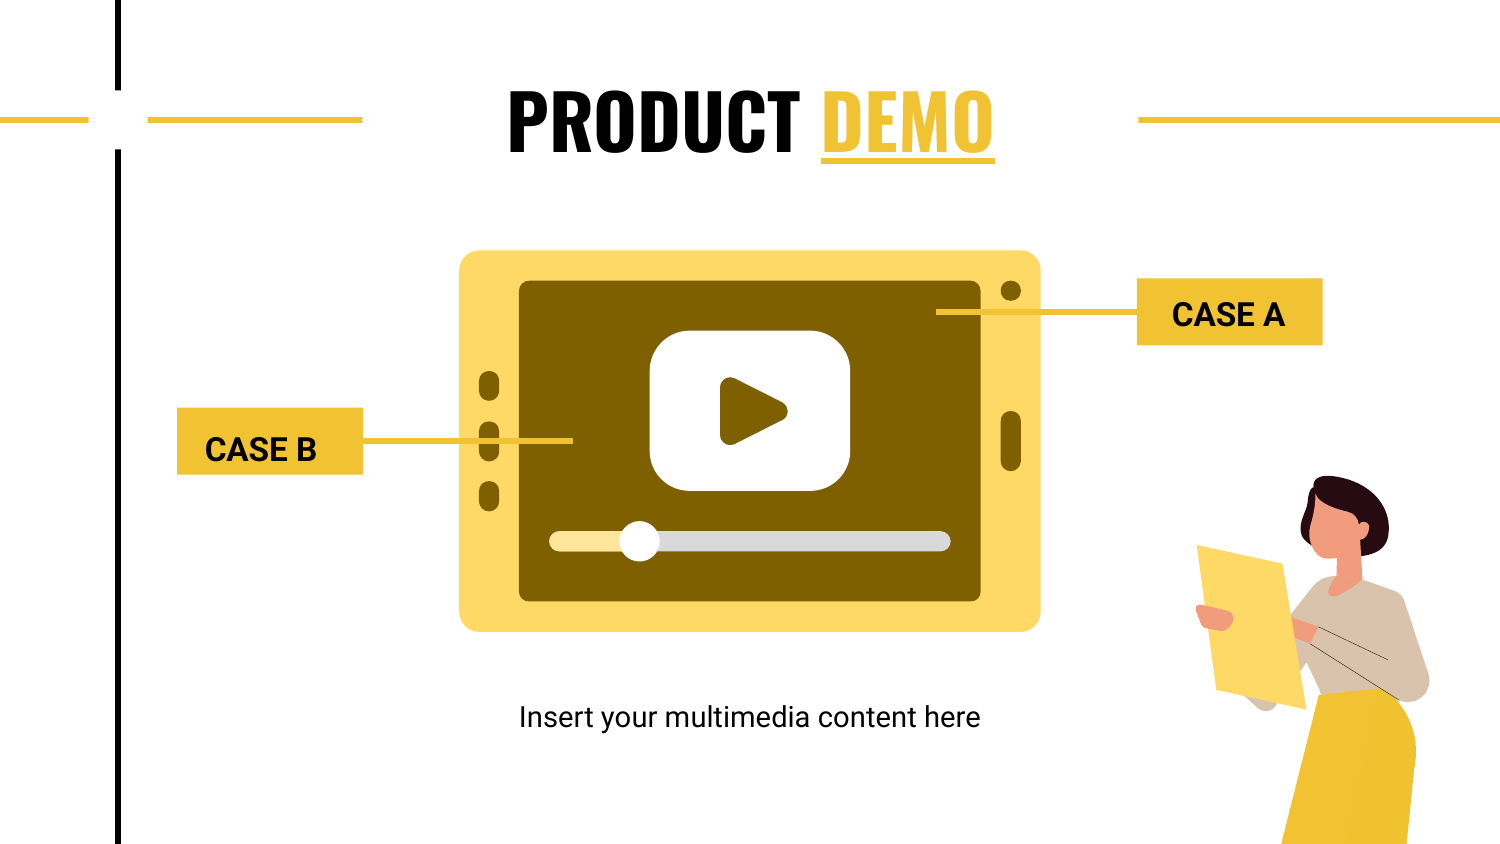

# PRODUCT DEMO

CASE A

CASE B

Insert your multimedia content here